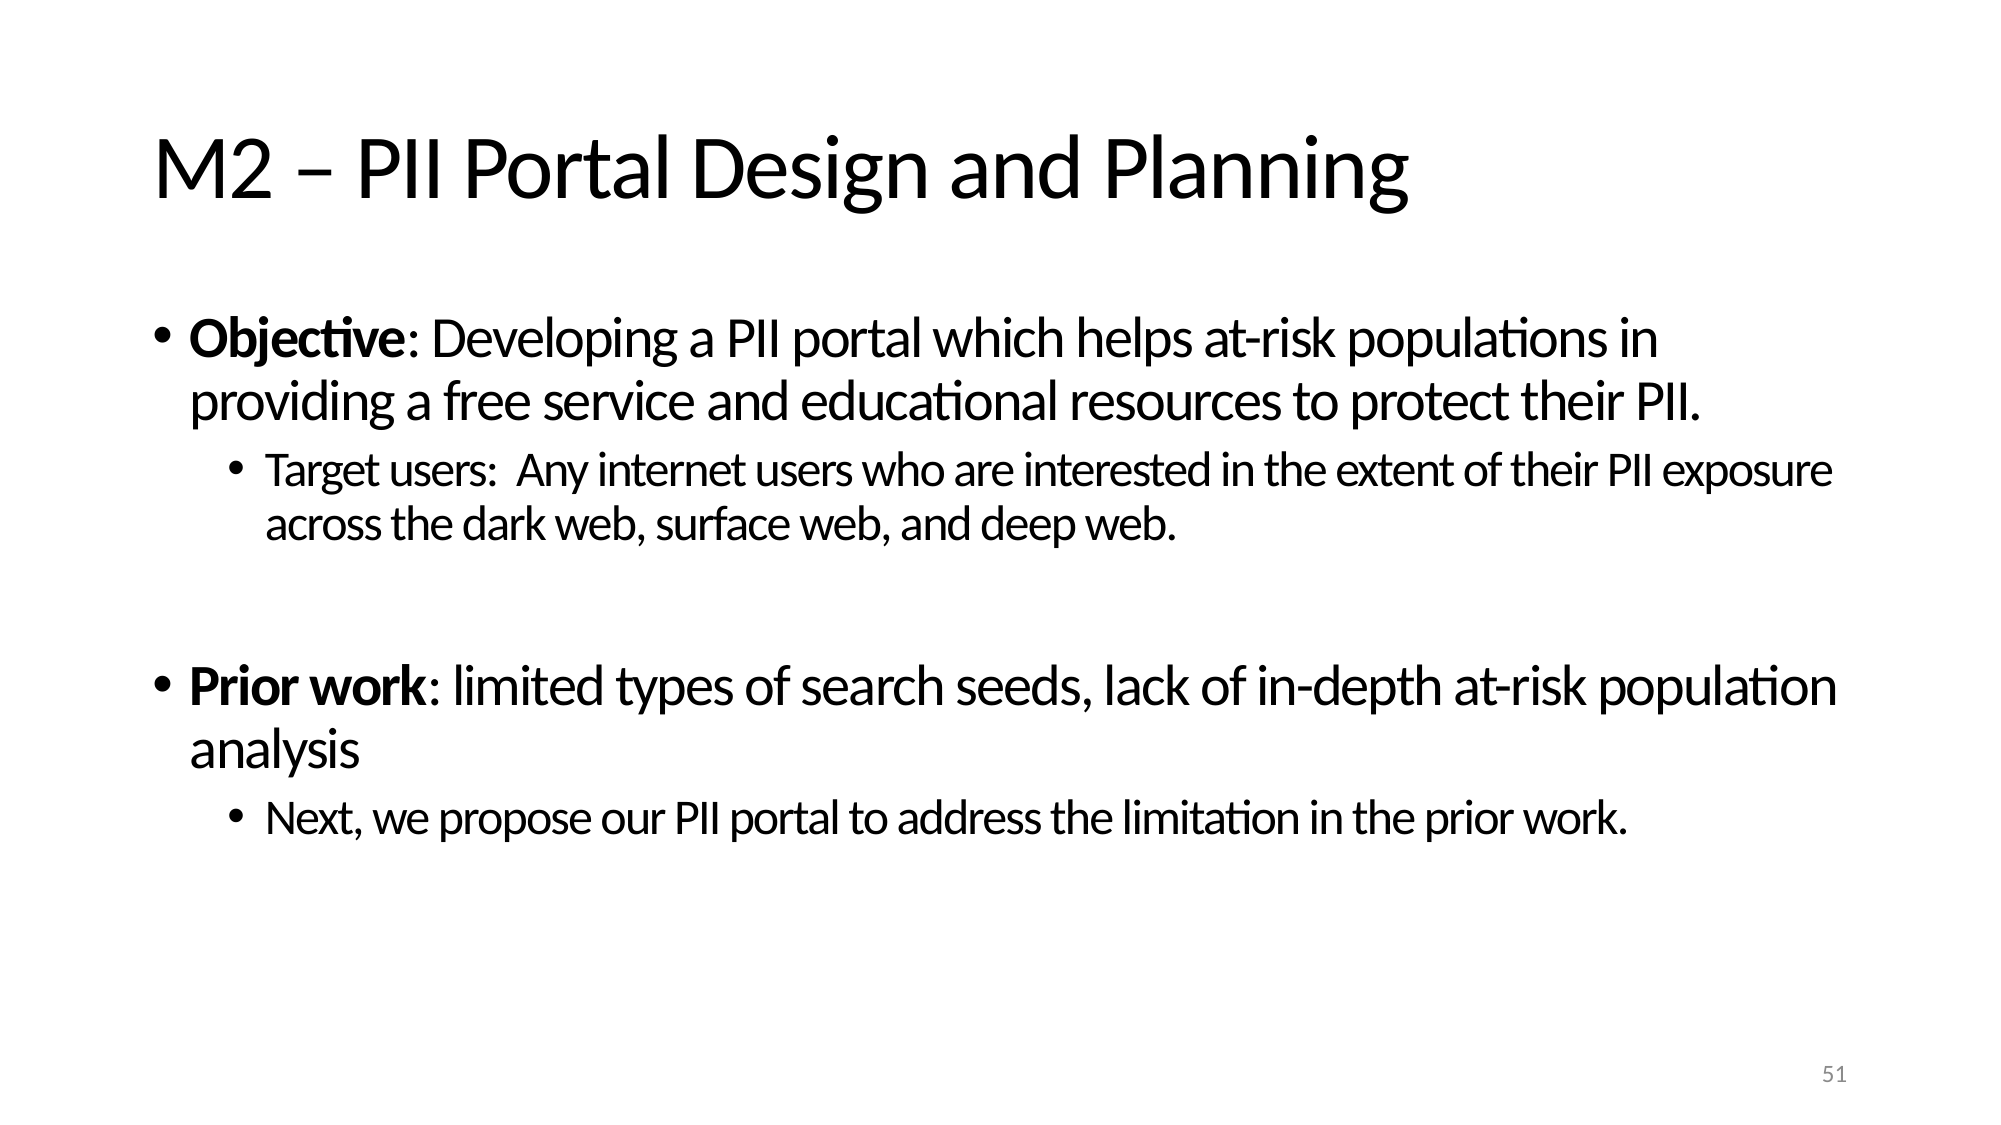

# M2 – PII Portal Design and Planning
Objective: Developing a PII portal which helps at-risk populations in providing a free service and educational resources to protect their PII.
Target users:  Any internet users who are interested in the extent of their PII exposure across the dark web, surface web, and deep web.

Prior work: limited types of search seeds, lack of in-depth at-risk population analysis
Next, we propose our PII portal to address the limitation in the prior work.
51